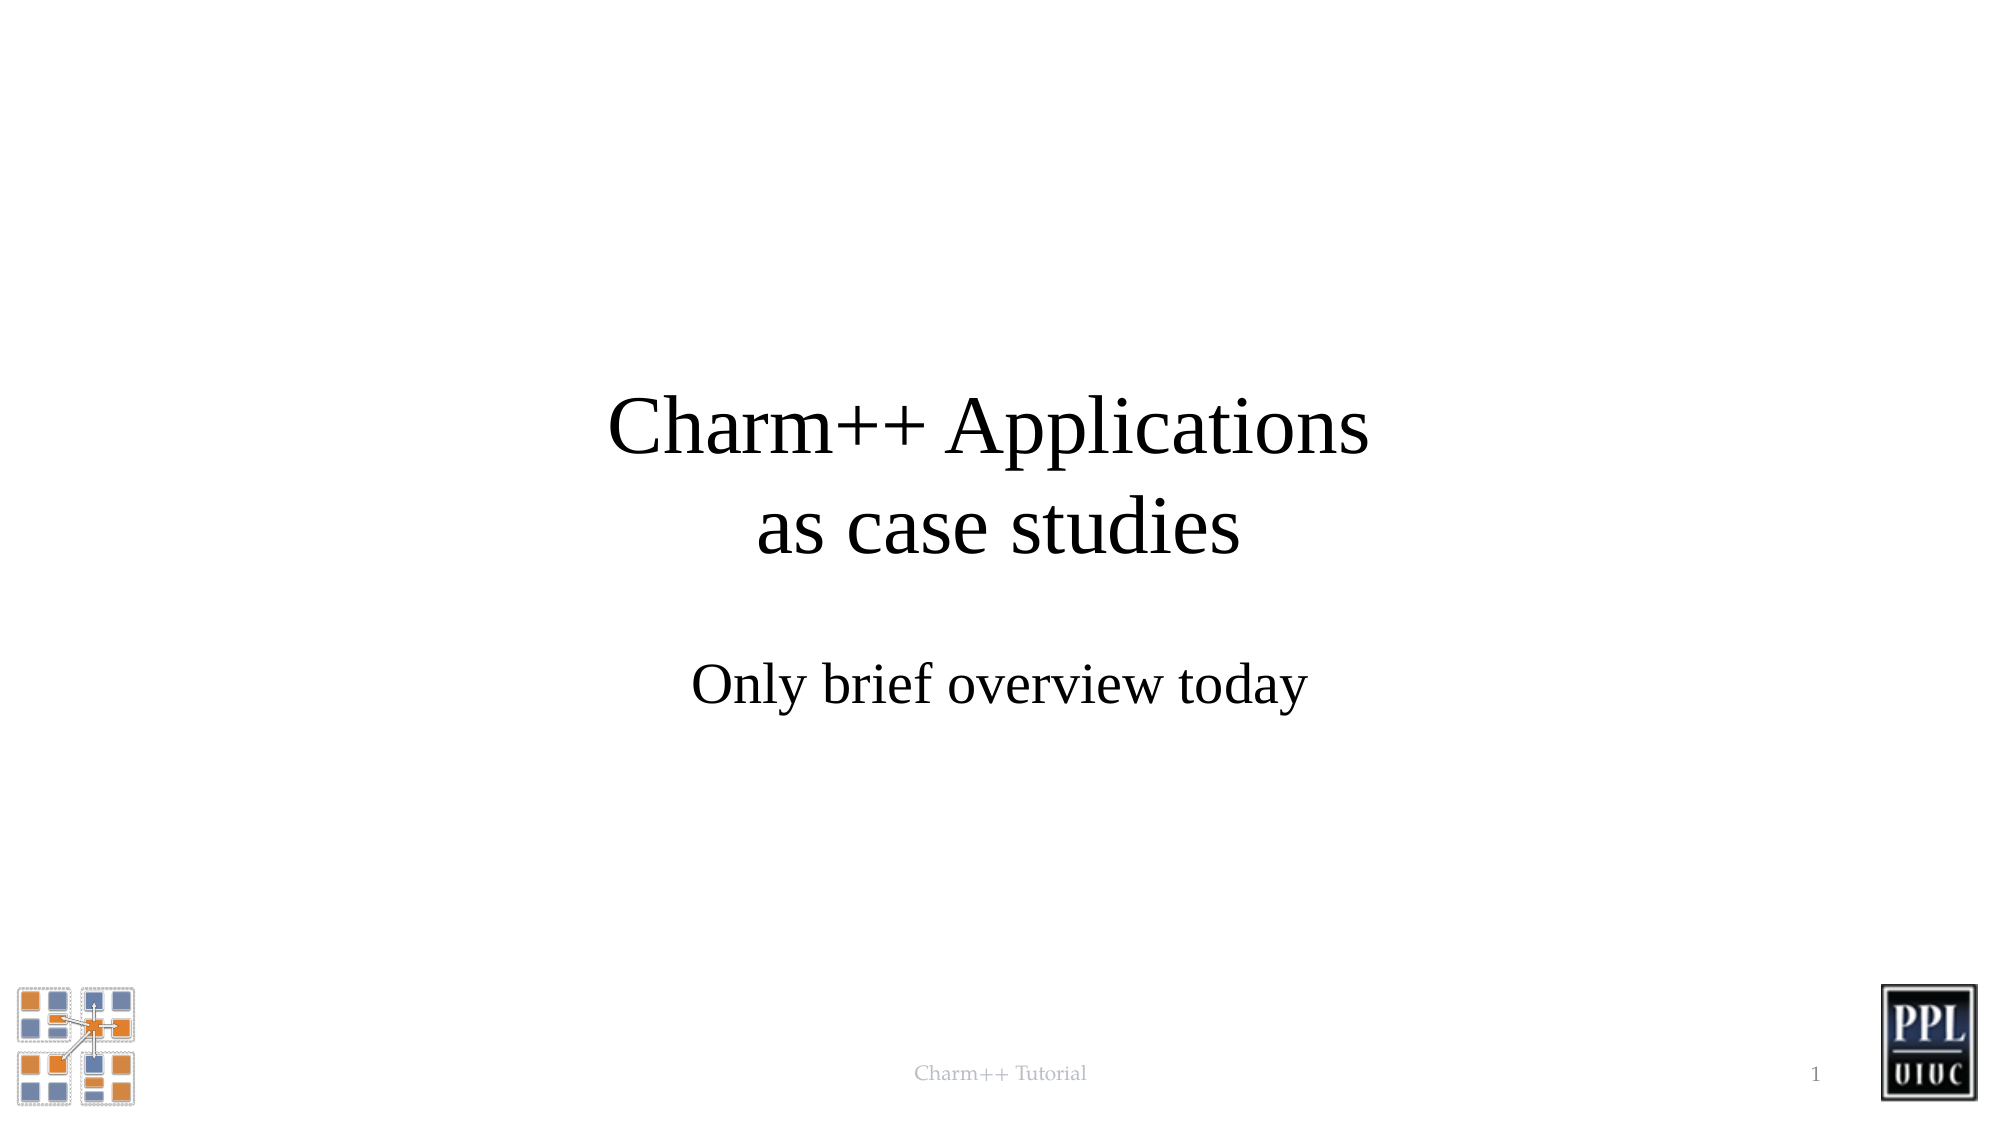

# Charm++ Applications as case studies
Only brief overview today

Charm++ Tutorial
1